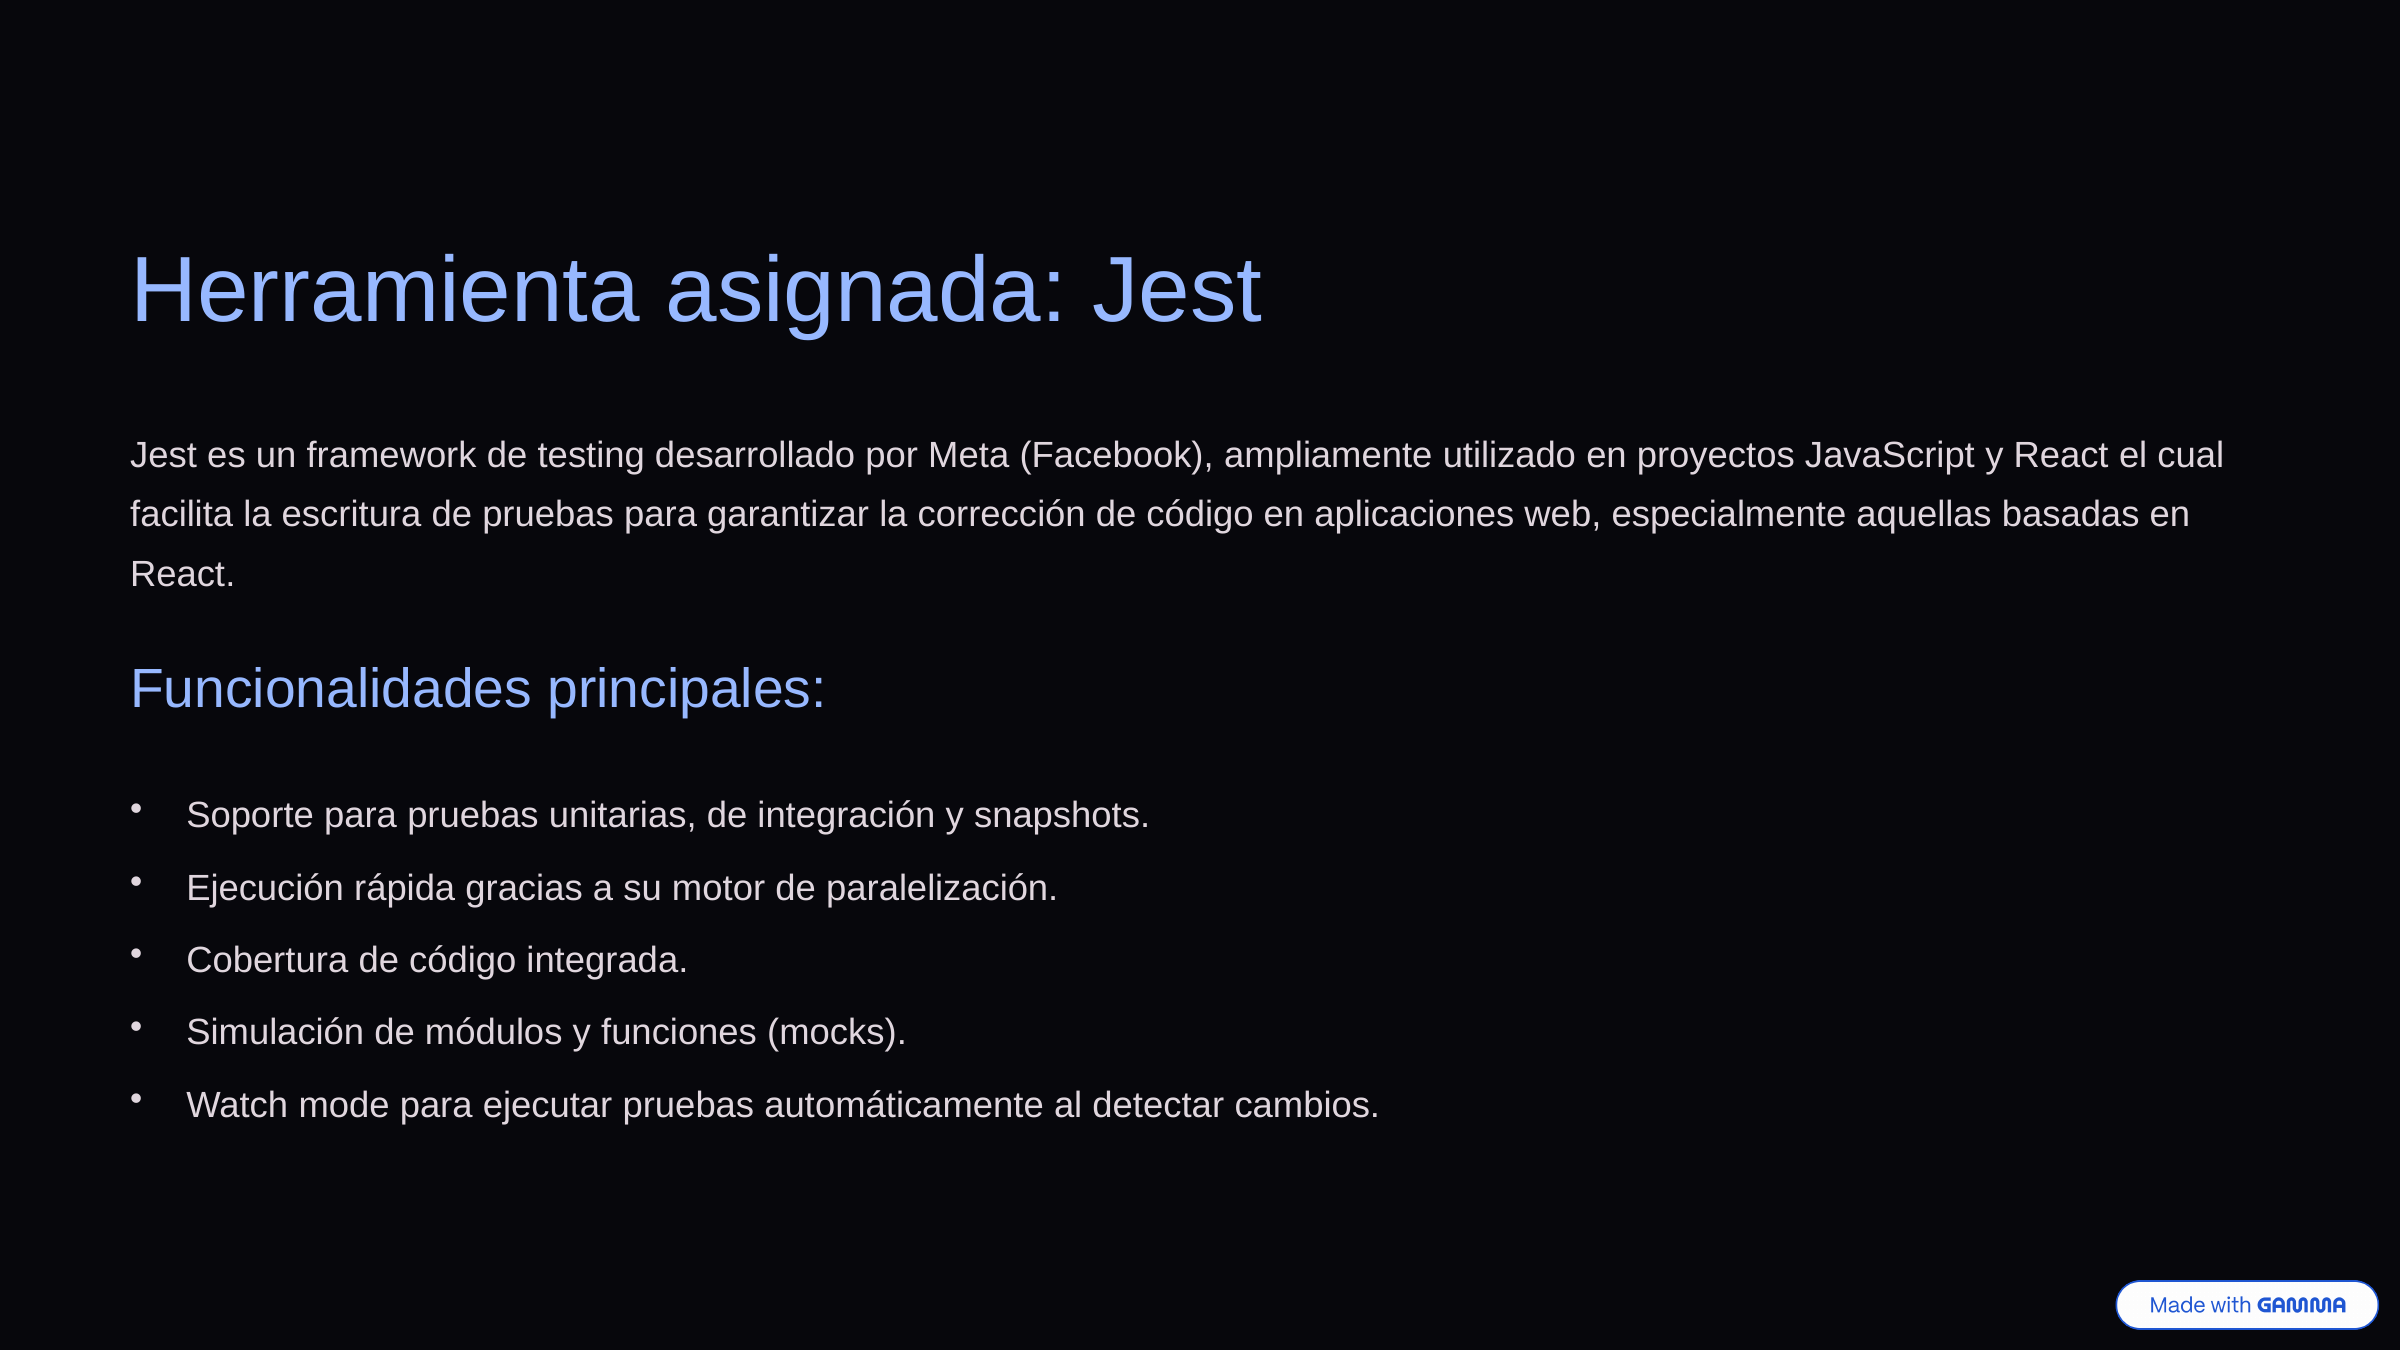

Herramienta asignada: Jest
Jest es un framework de testing desarrollado por Meta (Facebook), ampliamente utilizado en proyectos JavaScript y React el cual facilita la escritura de pruebas para garantizar la corrección de código en aplicaciones web, especialmente aquellas basadas en React.
Funcionalidades principales:
Soporte para pruebas unitarias, de integración y snapshots.
Ejecución rápida gracias a su motor de paralelización.
Cobertura de código integrada.
Simulación de módulos y funciones (mocks).
Watch mode para ejecutar pruebas automáticamente al detectar cambios.